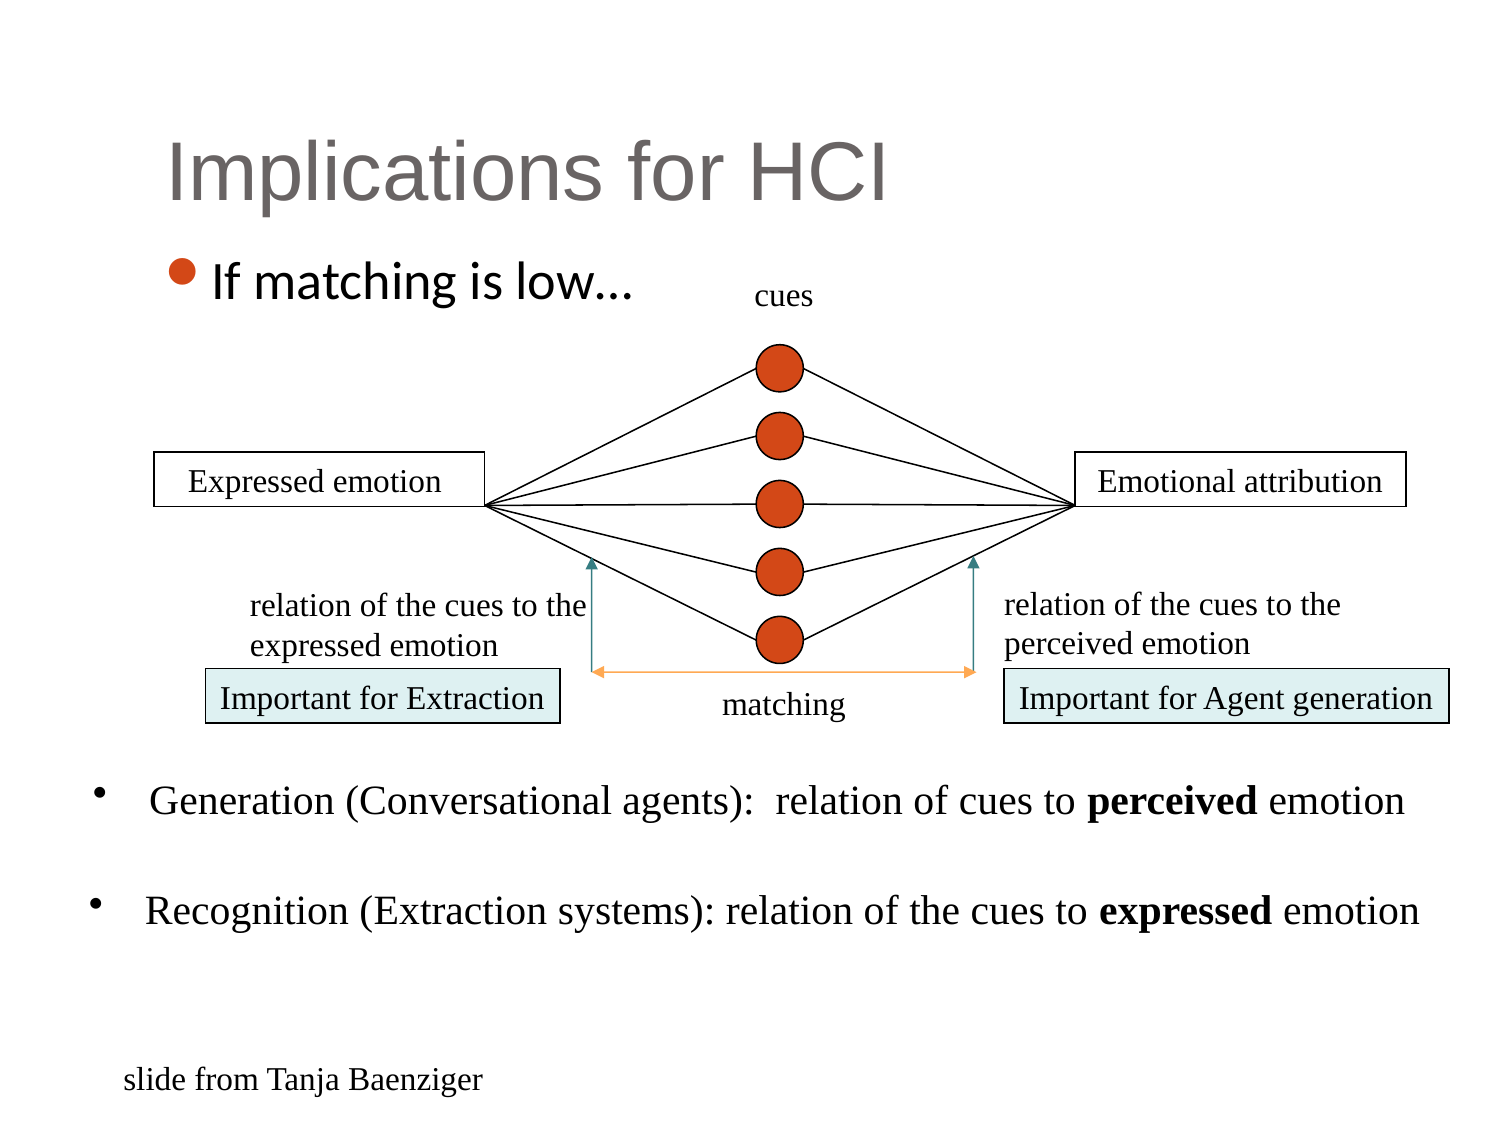

# Implications for HCI
If matching is low…
cues

Expressed emotion
Emotional attribution

relation of the cues to the perceived emotion
relation of the cues to the expressed emotion

matching
Important for Extraction
Important for Agent generation
Generation (Conversational agents):  relation of cues to perceived emotion
Recognition (Extraction systems): relation of the cues to expressed emotion
slide from Tanja Baenziger